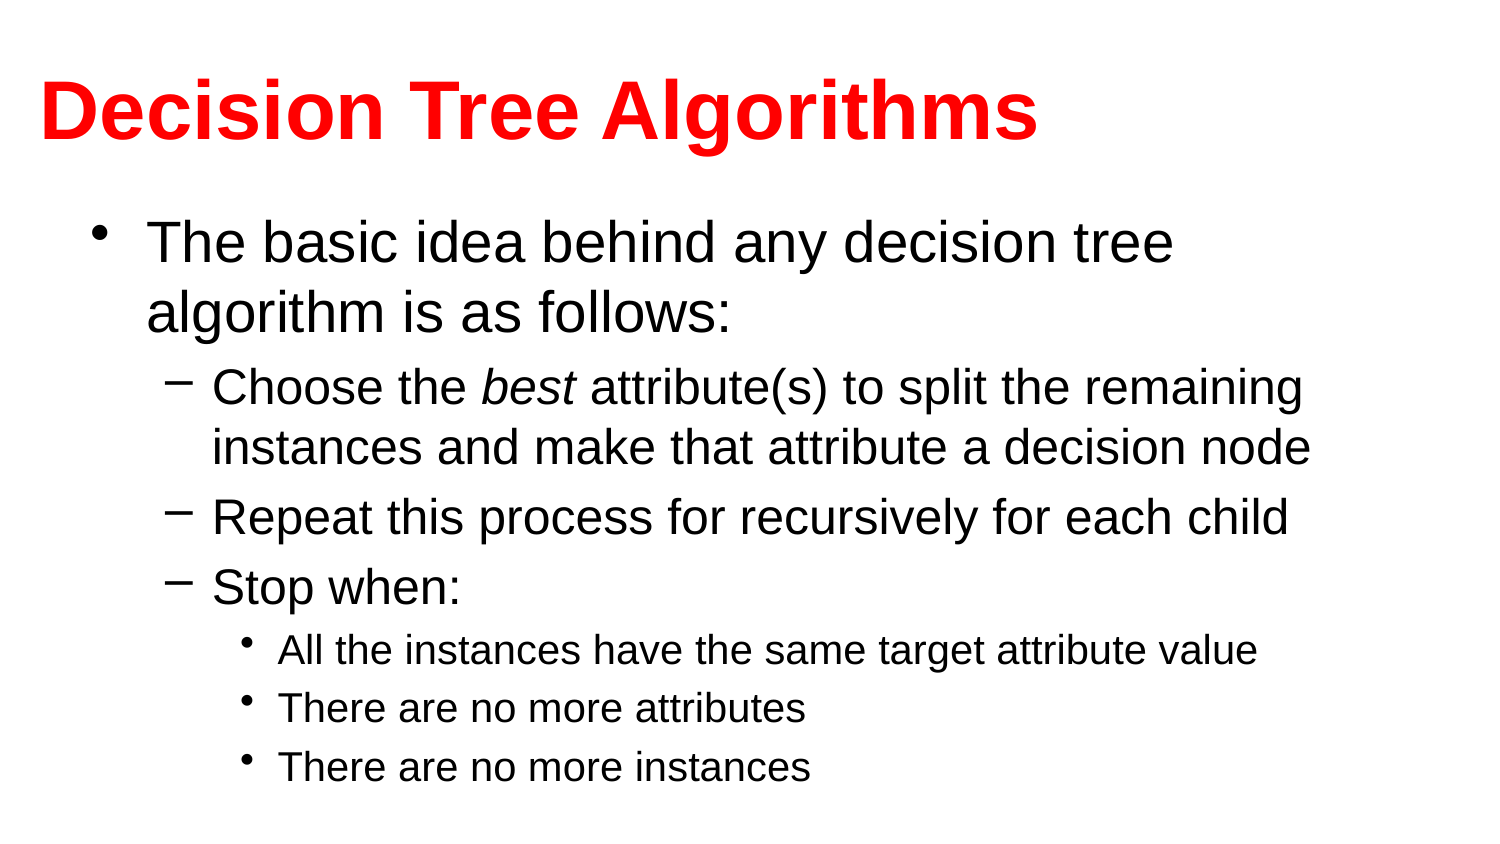

# Decision Tree Algorithms
The basic idea behind any decision tree algorithm is as follows:
Choose the best attribute(s) to split the remaining instances and make that attribute a decision node
Repeat this process for recursively for each child
Stop when:
All the instances have the same target attribute value
There are no more attributes
There are no more instances